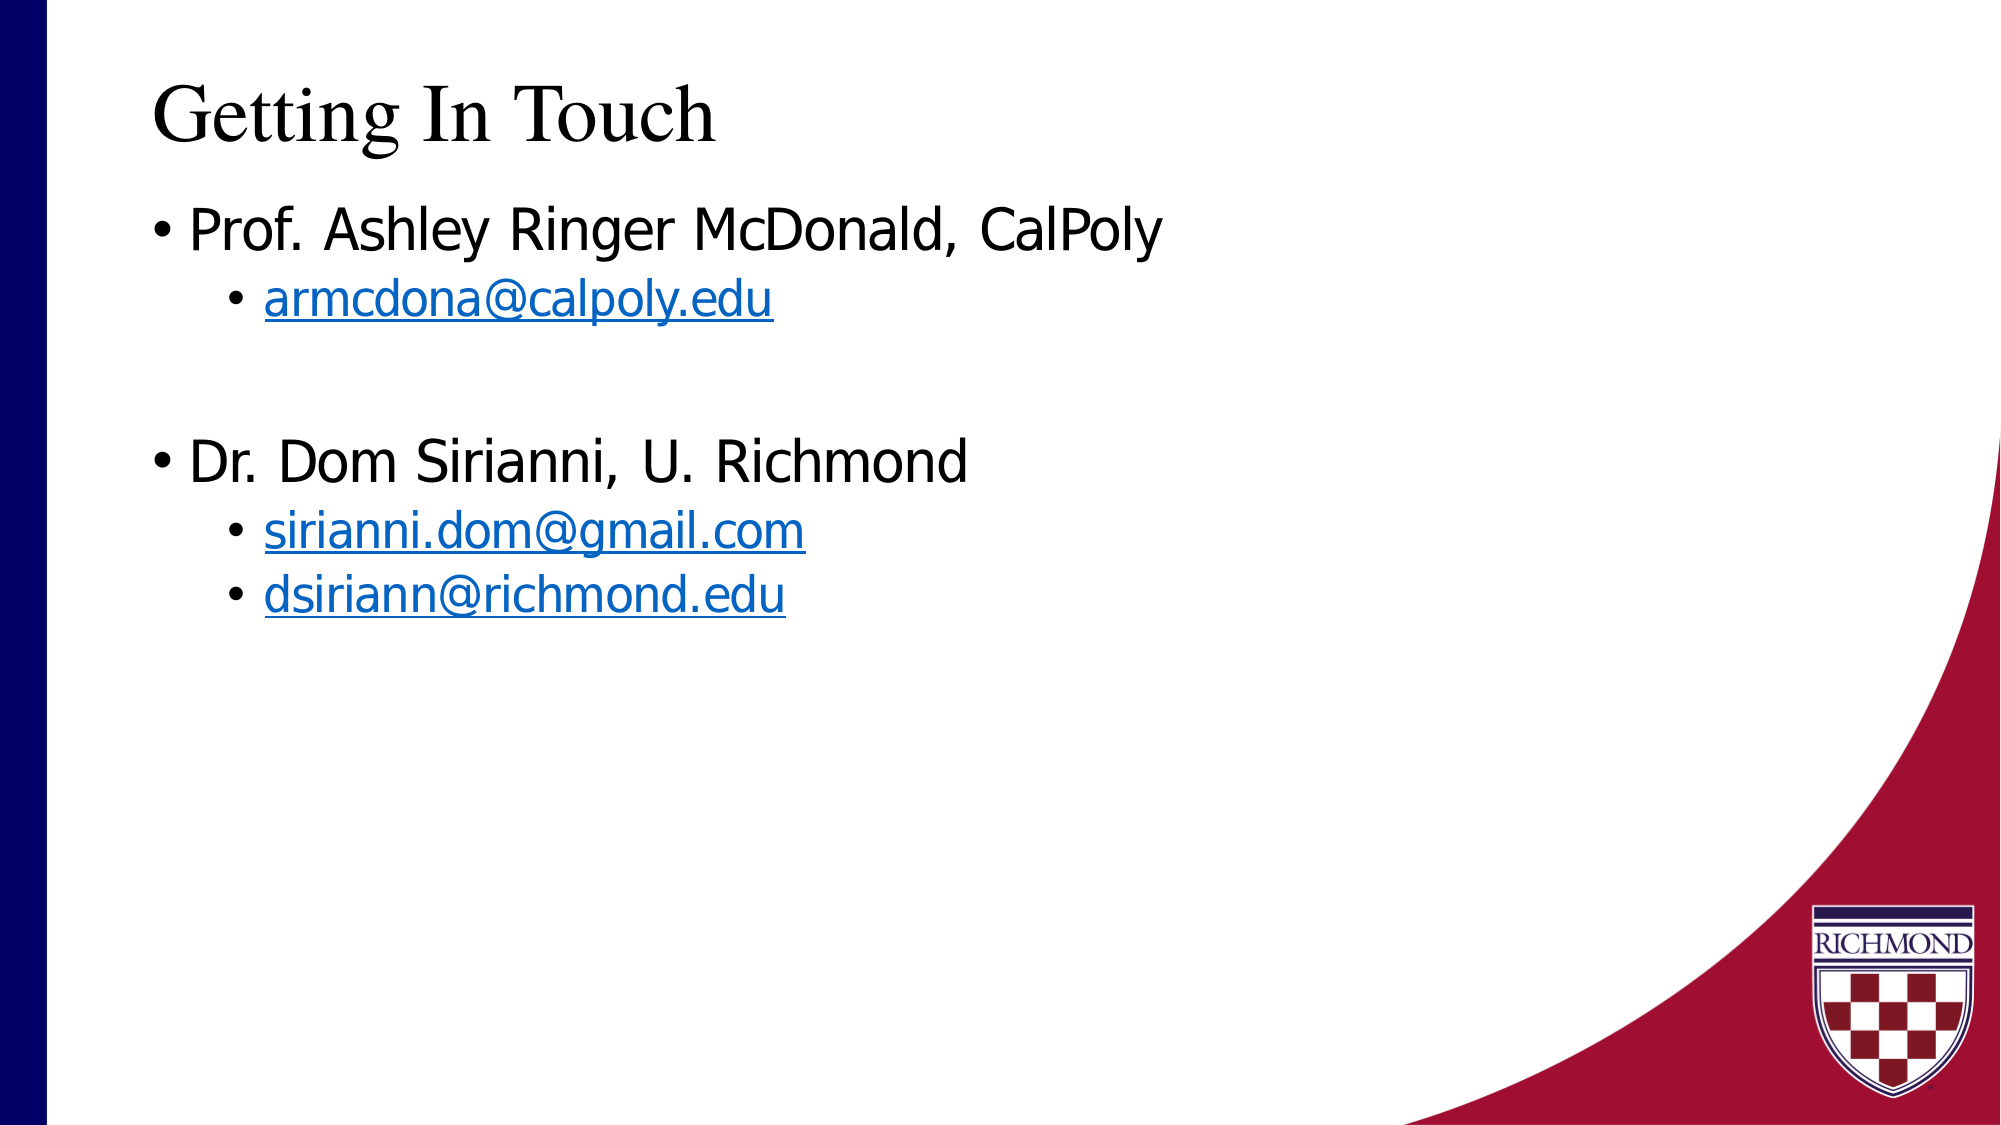

# Getting In Touch
Prof. Ashley Ringer McDonald, CalPoly
armcdona@calpoly.edu

Dr. Dom Sirianni, U. Richmond
sirianni.dom@gmail.com
dsiriann@richmond.edu